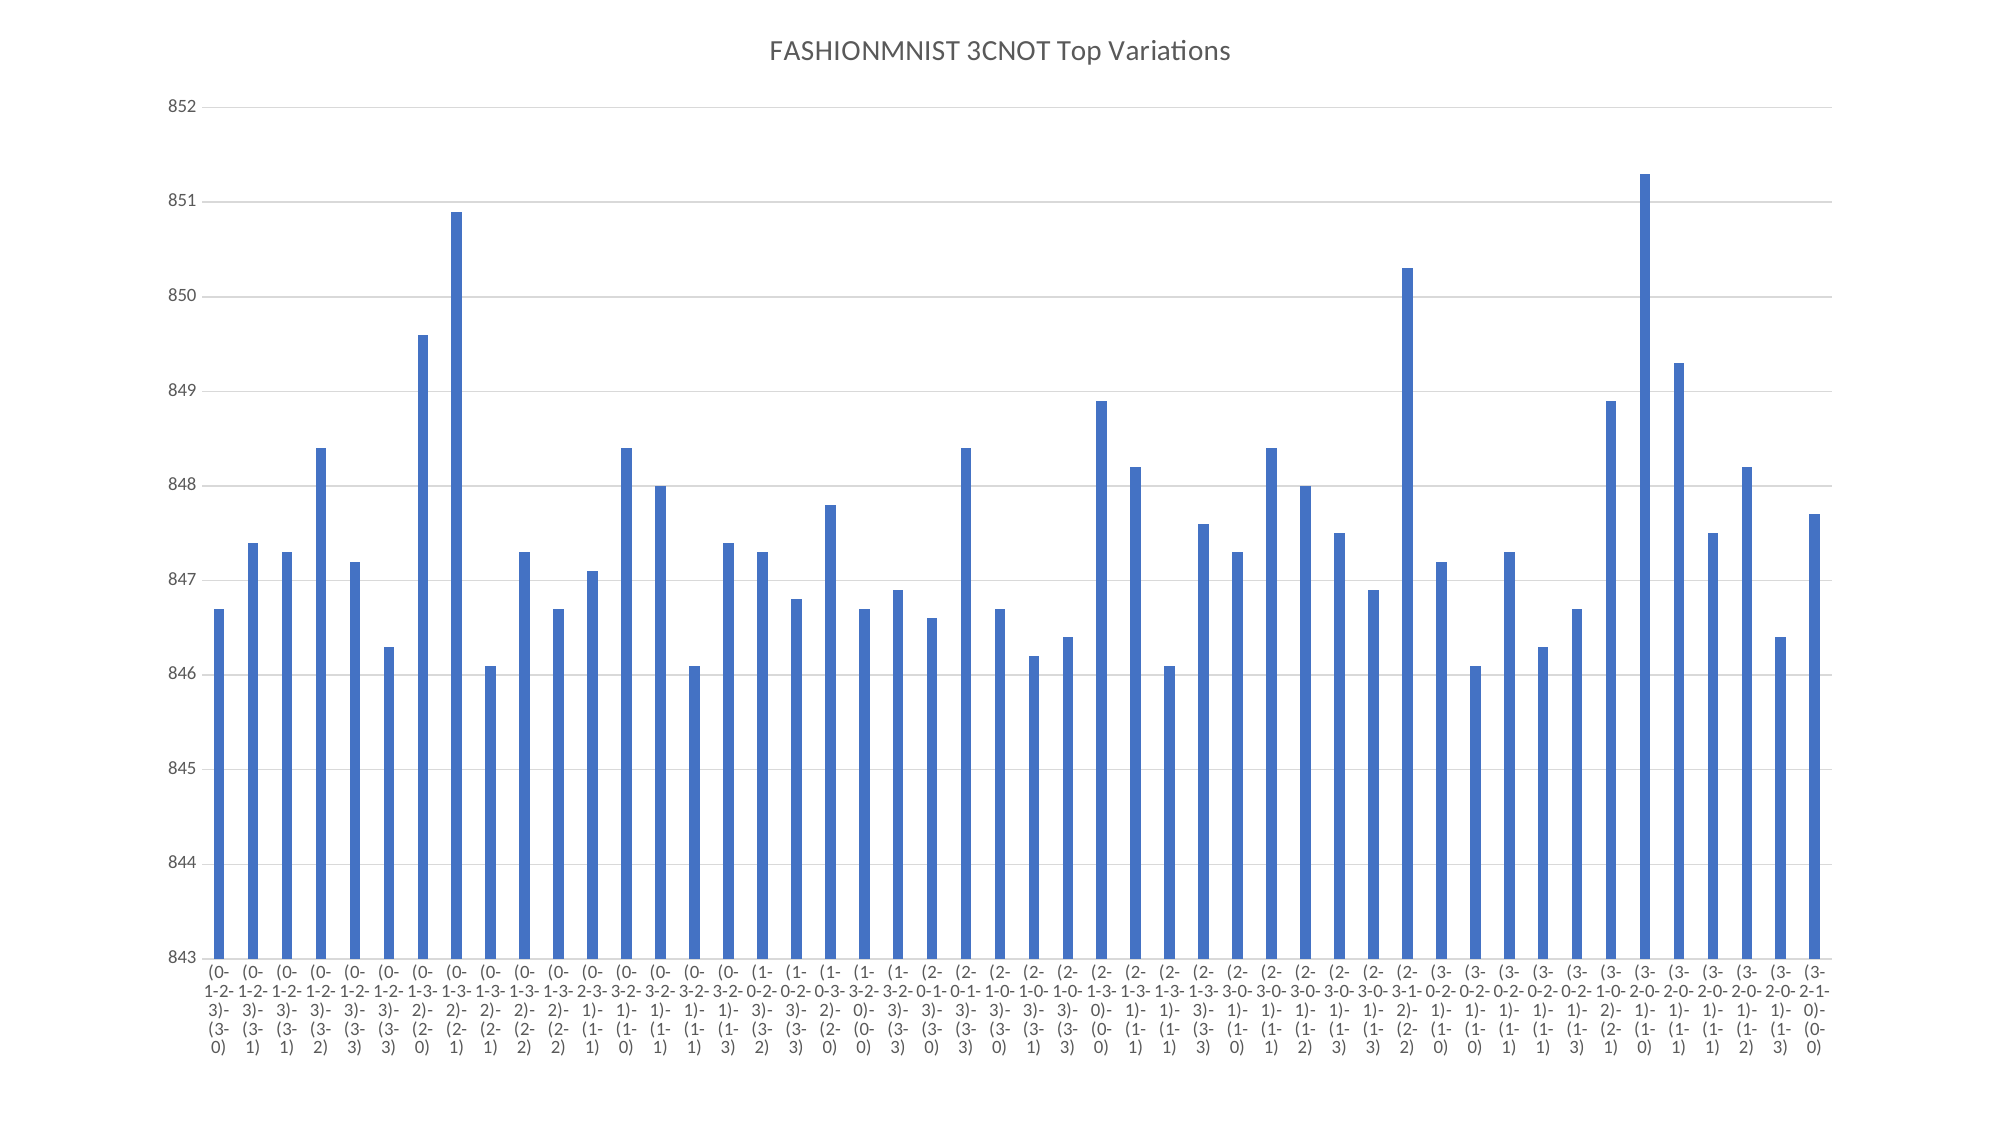

### Chart: FASHIONMNIST 3CNOT Top Variations

| Category |  |
|---|---|
| (0-1-2-3)-(3-0) | 846.7 |
| (0-1-2-3)-(3-1) | 847.4000000000001 |
| (0-1-2-3)-(3-1) | 847.3000000000001 |
| (0-1-2-3)-(3-2) | 848.4000000000001 |
| (0-1-2-3)-(3-3) | 847.1999999999999 |
| (0-1-2-3)-(3-3) | 846.3000000000001 |
| (0-1-3-2)-(2-0) | 849.6 |
| (0-1-3-2)-(2-1) | 850.9 |
| (0-1-3-2)-(2-1) | 846.0999999999999 |
| (0-1-3-2)-(2-2) | 847.3000000000001 |
| (0-1-3-2)-(2-2) | 846.7 |
| (0-2-3-1)-(1-1) | 847.0999999999999 |
| (0-3-2-1)-(1-0) | 848.4000000000001 |
| (0-3-2-1)-(1-1) | 848.0 |
| (0-3-2-1)-(1-1) | 846.0999999999999 |
| (0-3-2-1)-(1-3) | 847.4000000000001 |
| (1-0-2-3)-(3-2) | 847.3000000000001 |
| (1-0-2-3)-(3-3) | 846.8 |
| (1-0-3-2)-(2-0) | 847.8 |
| (1-3-2-0)-(0-0) | 846.7 |
| (1-3-2-3)-(3-3) | 846.9 |
| (2-0-1-3)-(3-0) | 846.6 |
| (2-0-1-3)-(3-3) | 848.4000000000001 |
| (2-1-0-3)-(3-0) | 846.7 |
| (2-1-0-3)-(3-1) | 846.1999999999999 |
| (2-1-0-3)-(3-3) | 846.4000000000001 |
| (2-1-3-0)-(0-0) | 848.9 |
| (2-1-3-1)-(1-1) | 848.1999999999999 |
| (2-1-3-1)-(1-1) | 846.0999999999999 |
| (2-1-3-3)-(3-3) | 847.6 |
| (2-3-0-1)-(1-0) | 847.3000000000001 |
| (2-3-0-1)-(1-1) | 848.4000000000001 |
| (2-3-0-1)-(1-2) | 848.0 |
| (2-3-0-1)-(1-3) | 847.5 |
| (2-3-0-1)-(1-3) | 846.9 |
| (2-3-1-2)-(2-2) | 850.3 |
| (3-0-2-1)-(1-0) | 847.1999999999999 |
| (3-0-2-1)-(1-0) | 846.0999999999999 |
| (3-0-2-1)-(1-1) | 847.3000000000001 |
| (3-0-2-1)-(1-1) | 846.3000000000001 |
| (3-0-2-1)-(1-3) | 846.7 |
| (3-1-0-2)-(2-1) | 848.9 |
| (3-2-0-1)-(1-0) | 851.3 |
| (3-2-0-1)-(1-1) | 849.3000000000001 |
| (3-2-0-1)-(1-1) | 847.5 |
| (3-2-0-1)-(1-2) | 848.1999999999999 |
| (3-2-0-1)-(1-3) | 846.4000000000001 |
| (3-2-1-0)-(0-0) | 847.7 |